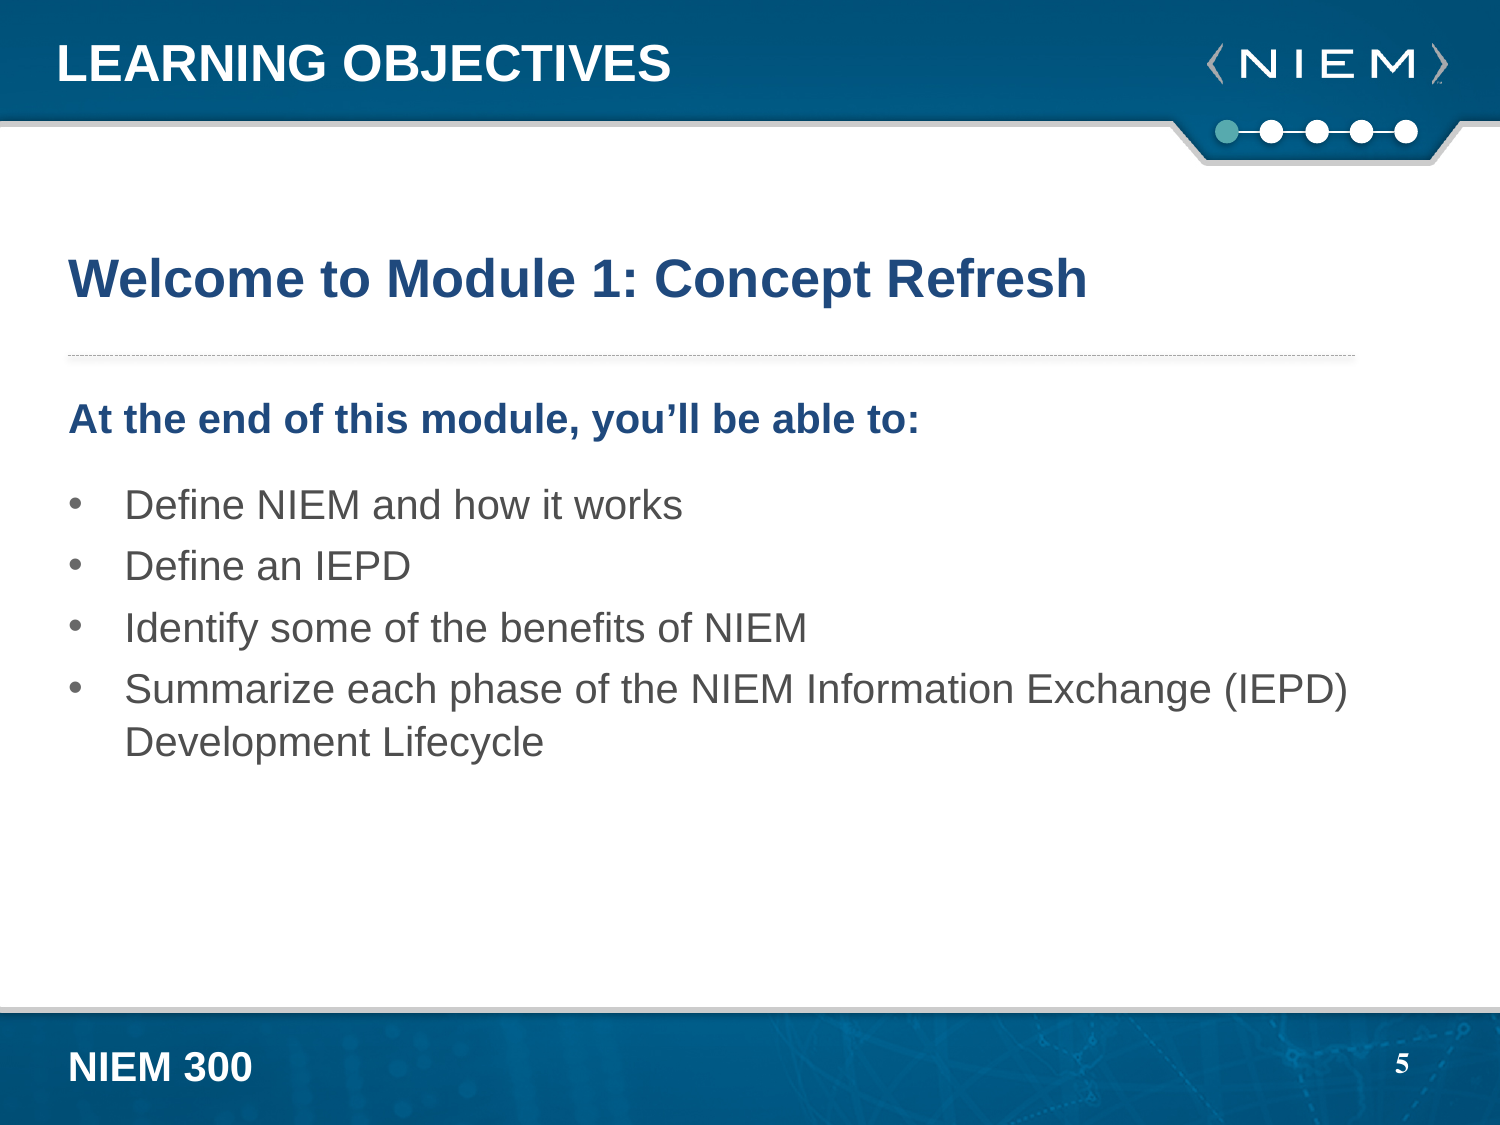

# Learning Objectives

Welcome to Module 1: Concept Refresh
At the end of this module, you’ll be able to:
Define NIEM and how it works
Define an IEPD
Identify some of the benefits of NIEM
Summarize each phase of the NIEM Information Exchange (IEPD) Development Lifecycle
5